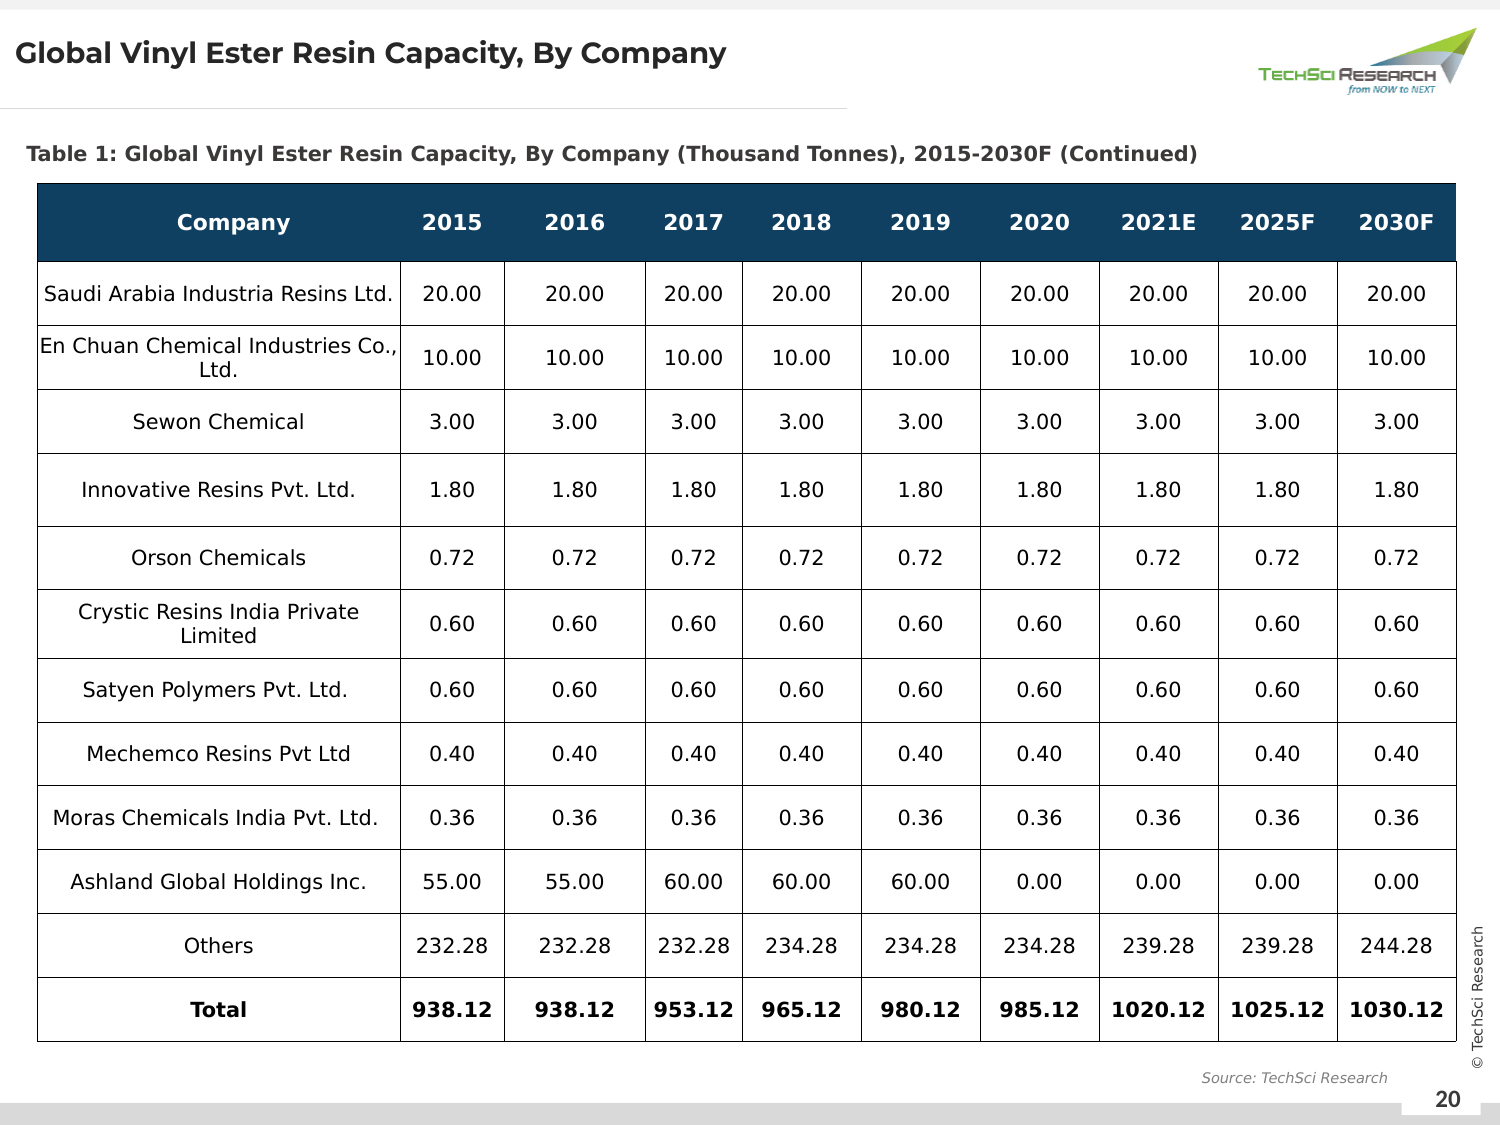

Global Vinyl Ester Resin Capacity, By Company
Table 1: Global Vinyl Ester Resin Capacity, By Company (Thousand Tonnes), 2015-2030F (Continued)
| Company | 2015 | 2016 | 2017 | 2018 | 2019 | 2020 | 2021E | 2025F | 2030F |
| --- | --- | --- | --- | --- | --- | --- | --- | --- | --- |
| Saudi Arabia Industria Resins Ltd. | 20.00 | 20.00 | 20.00 | 20.00 | 20.00 | 20.00 | 20.00 | 20.00 | 20.00 |
| En Chuan Chemical Industries Co., Ltd. | 10.00 | 10.00 | 10.00 | 10.00 | 10.00 | 10.00 | 10.00 | 10.00 | 10.00 |
| Sewon Chemical | 3.00 | 3.00 | 3.00 | 3.00 | 3.00 | 3.00 | 3.00 | 3.00 | 3.00 |
| Innovative Resins Pvt. Ltd. | 1.80 | 1.80 | 1.80 | 1.80 | 1.80 | 1.80 | 1.80 | 1.80 | 1.80 |
| Orson Chemicals | 0.72 | 0.72 | 0.72 | 0.72 | 0.72 | 0.72 | 0.72 | 0.72 | 0.72 |
| Crystic Resins India Private Limited | 0.60 | 0.60 | 0.60 | 0.60 | 0.60 | 0.60 | 0.60 | 0.60 | 0.60 |
| Satyen Polymers Pvt. Ltd. | 0.60 | 0.60 | 0.60 | 0.60 | 0.60 | 0.60 | 0.60 | 0.60 | 0.60 |
| Mechemco Resins Pvt Ltd | 0.40 | 0.40 | 0.40 | 0.40 | 0.40 | 0.40 | 0.40 | 0.40 | 0.40 |
| Moras Chemicals India Pvt. Ltd. | 0.36 | 0.36 | 0.36 | 0.36 | 0.36 | 0.36 | 0.36 | 0.36 | 0.36 |
| Ashland Global Holdings Inc. | 55.00 | 55.00 | 60.00 | 60.00 | 60.00 | 0.00 | 0.00 | 0.00 | 0.00 |
| Others | 232.28 | 232.28 | 232.28 | 234.28 | 234.28 | 234.28 | 239.28 | 239.28 | 244.28 |
| Total | 938.12 | 938.12 | 953.12 | 965.12 | 980.12 | 985.12 | 1020.12 | 1025.12 | 1030.12 |
Source: TechSci Research